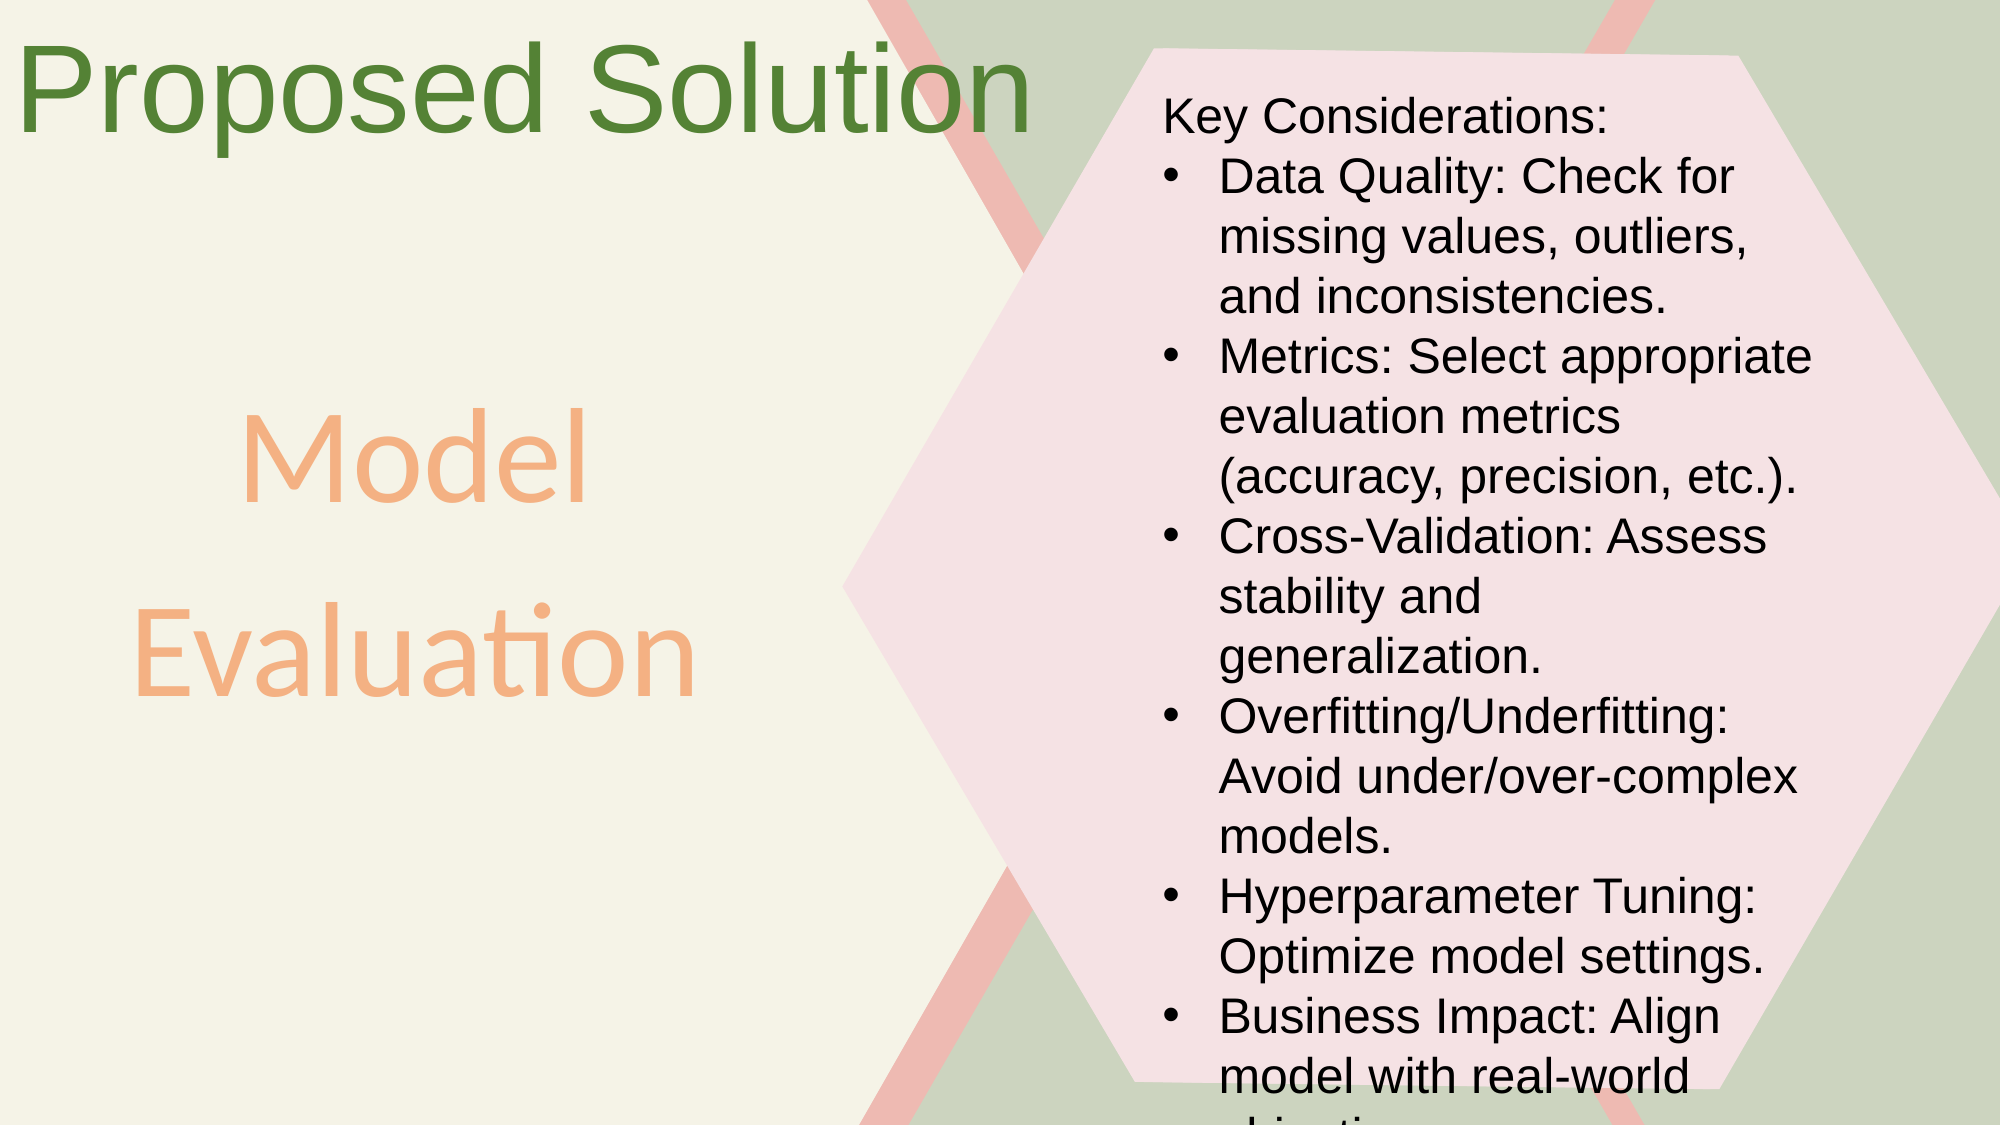

Proposed Solution

Gathering
Data
Refining
Data
Exploratory
Data
Analysis
Data
Modeling
Model
Evaluation
Deployment

Key Considerations:
Data Quality: Check for missing values, outliers, and inconsistencies.
Metrics: Select appropriate evaluation metrics (accuracy, precision, etc.).
Cross-Validation: Assess stability and generalization.
Overfitting/Underfitting: Avoid under/over-complex models.
Hyperparameter Tuning: Optimize model settings.
Business Impact: Align model with real-world objectives.
Interpretability: Explain model predictions.

Assess model performance and effectiveness.
Ensure the model generalizes well to unseen data.
Continuous process, iteratively improving model quality.